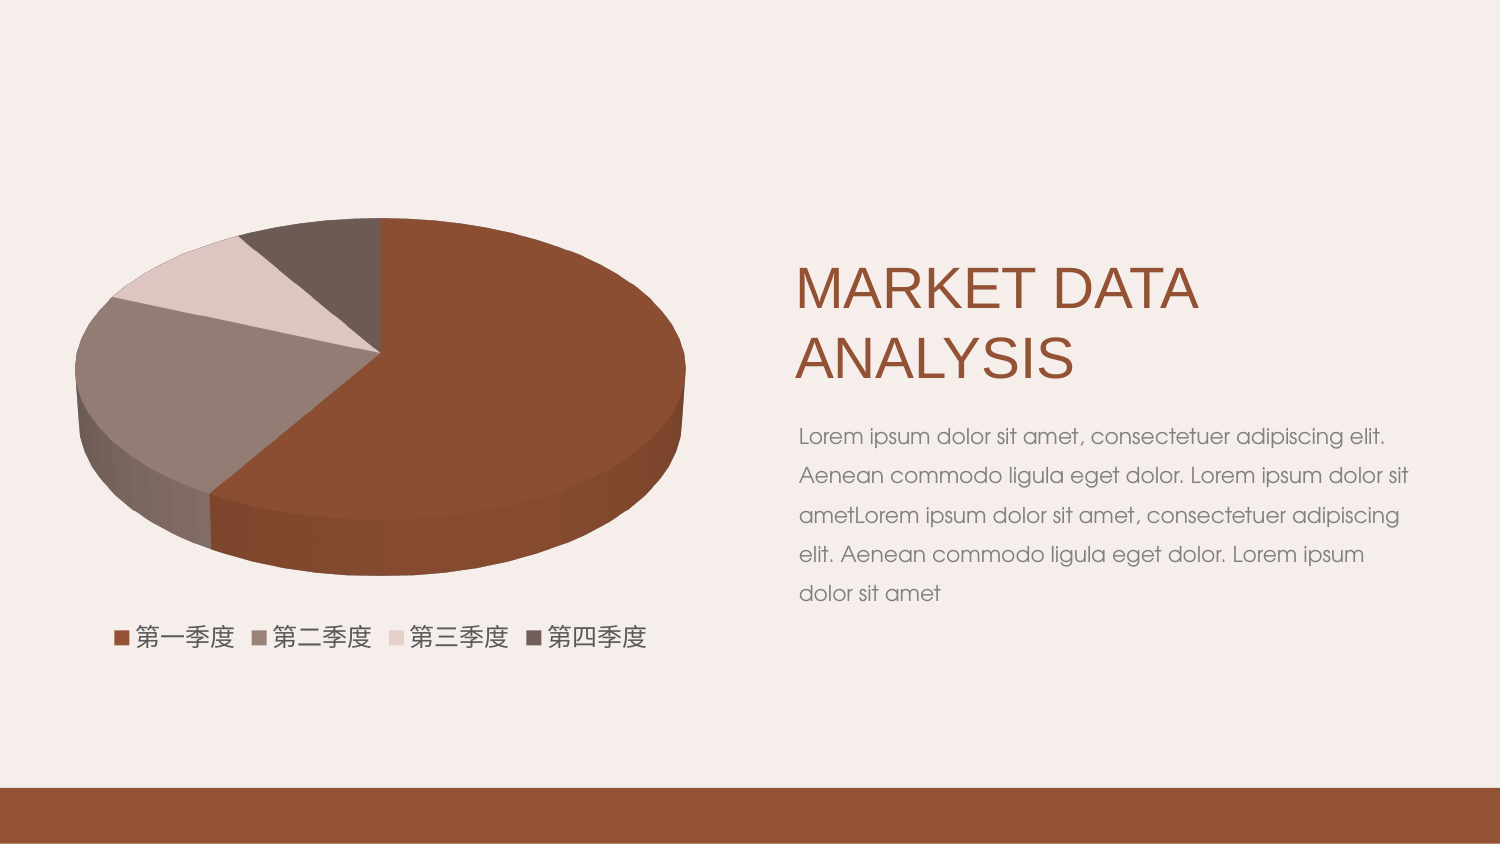

[unsupported chart]

MARKET DATA ANALYSIS
Lorem ipsum dolor sit amet, consectetuer adipiscing elit. Aenean commodo ligula eget dolor. Lorem ipsum dolor sit ametLorem ipsum dolor sit amet, consectetuer adipiscing elit. Aenean commodo ligula eget dolor. Lorem ipsum dolor sit amet